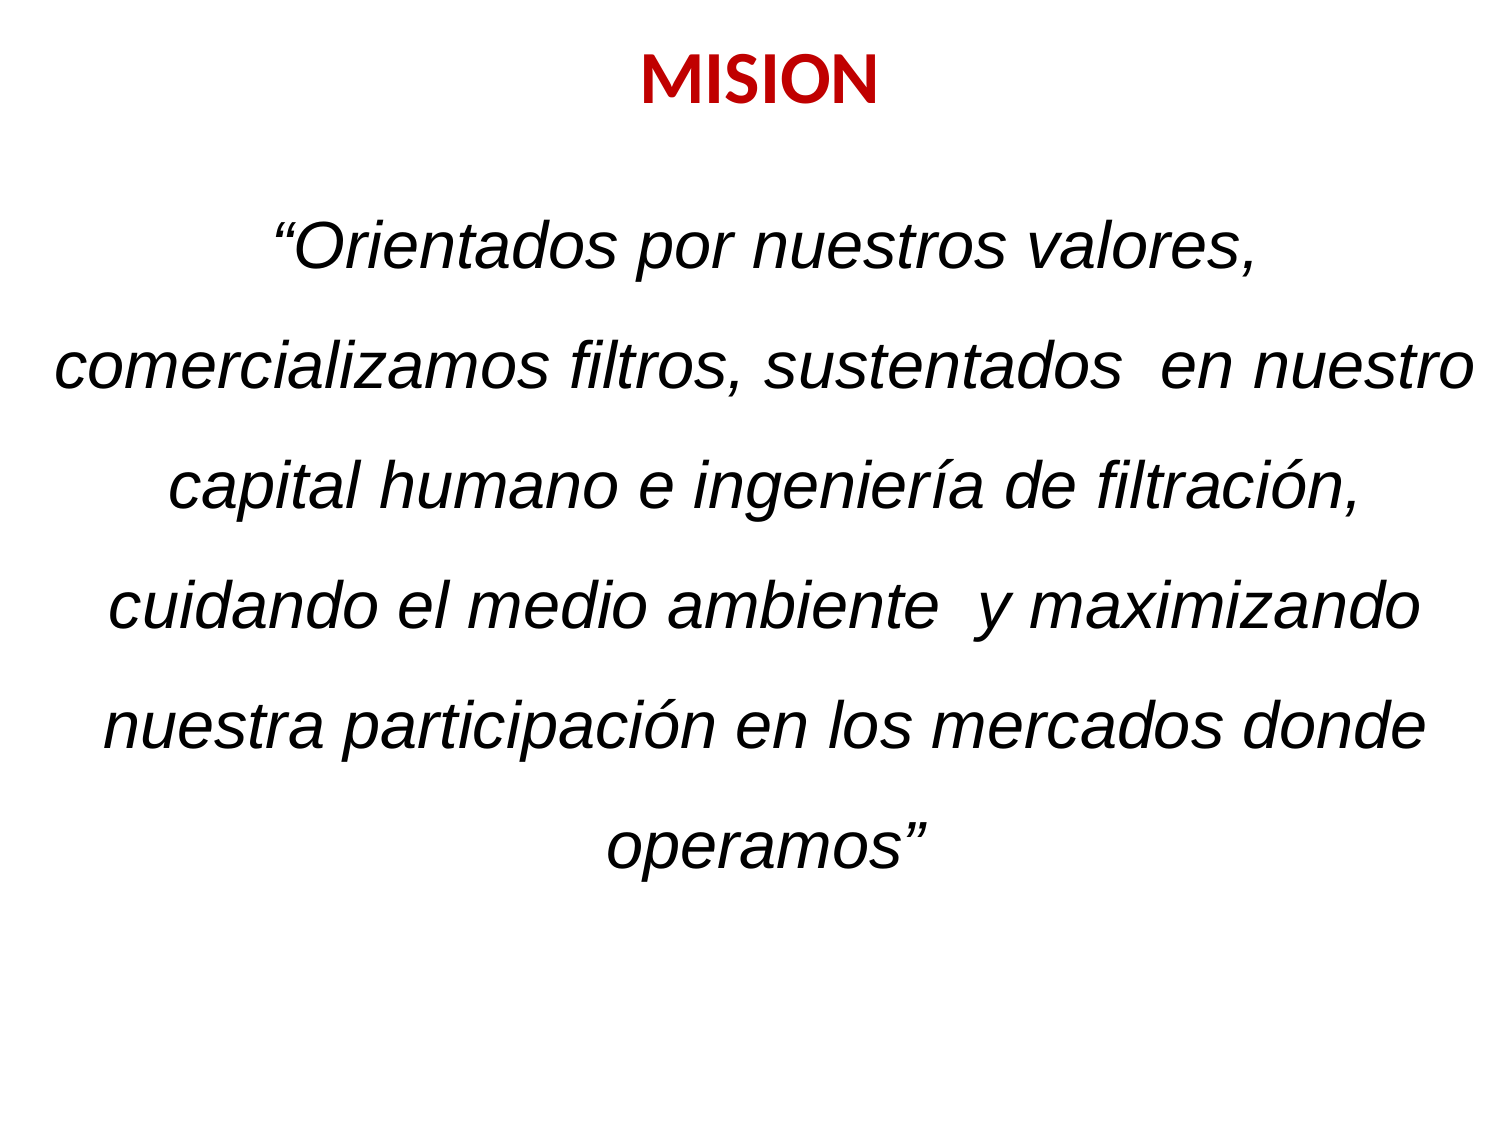

# MISION
“Orientados por nuestros valores, comercializamos filtros, sustentados  en nuestro capital humano e ingeniería de filtración, cuidando el medio ambiente  y maximizando nuestra participación en los mercados donde operamos”